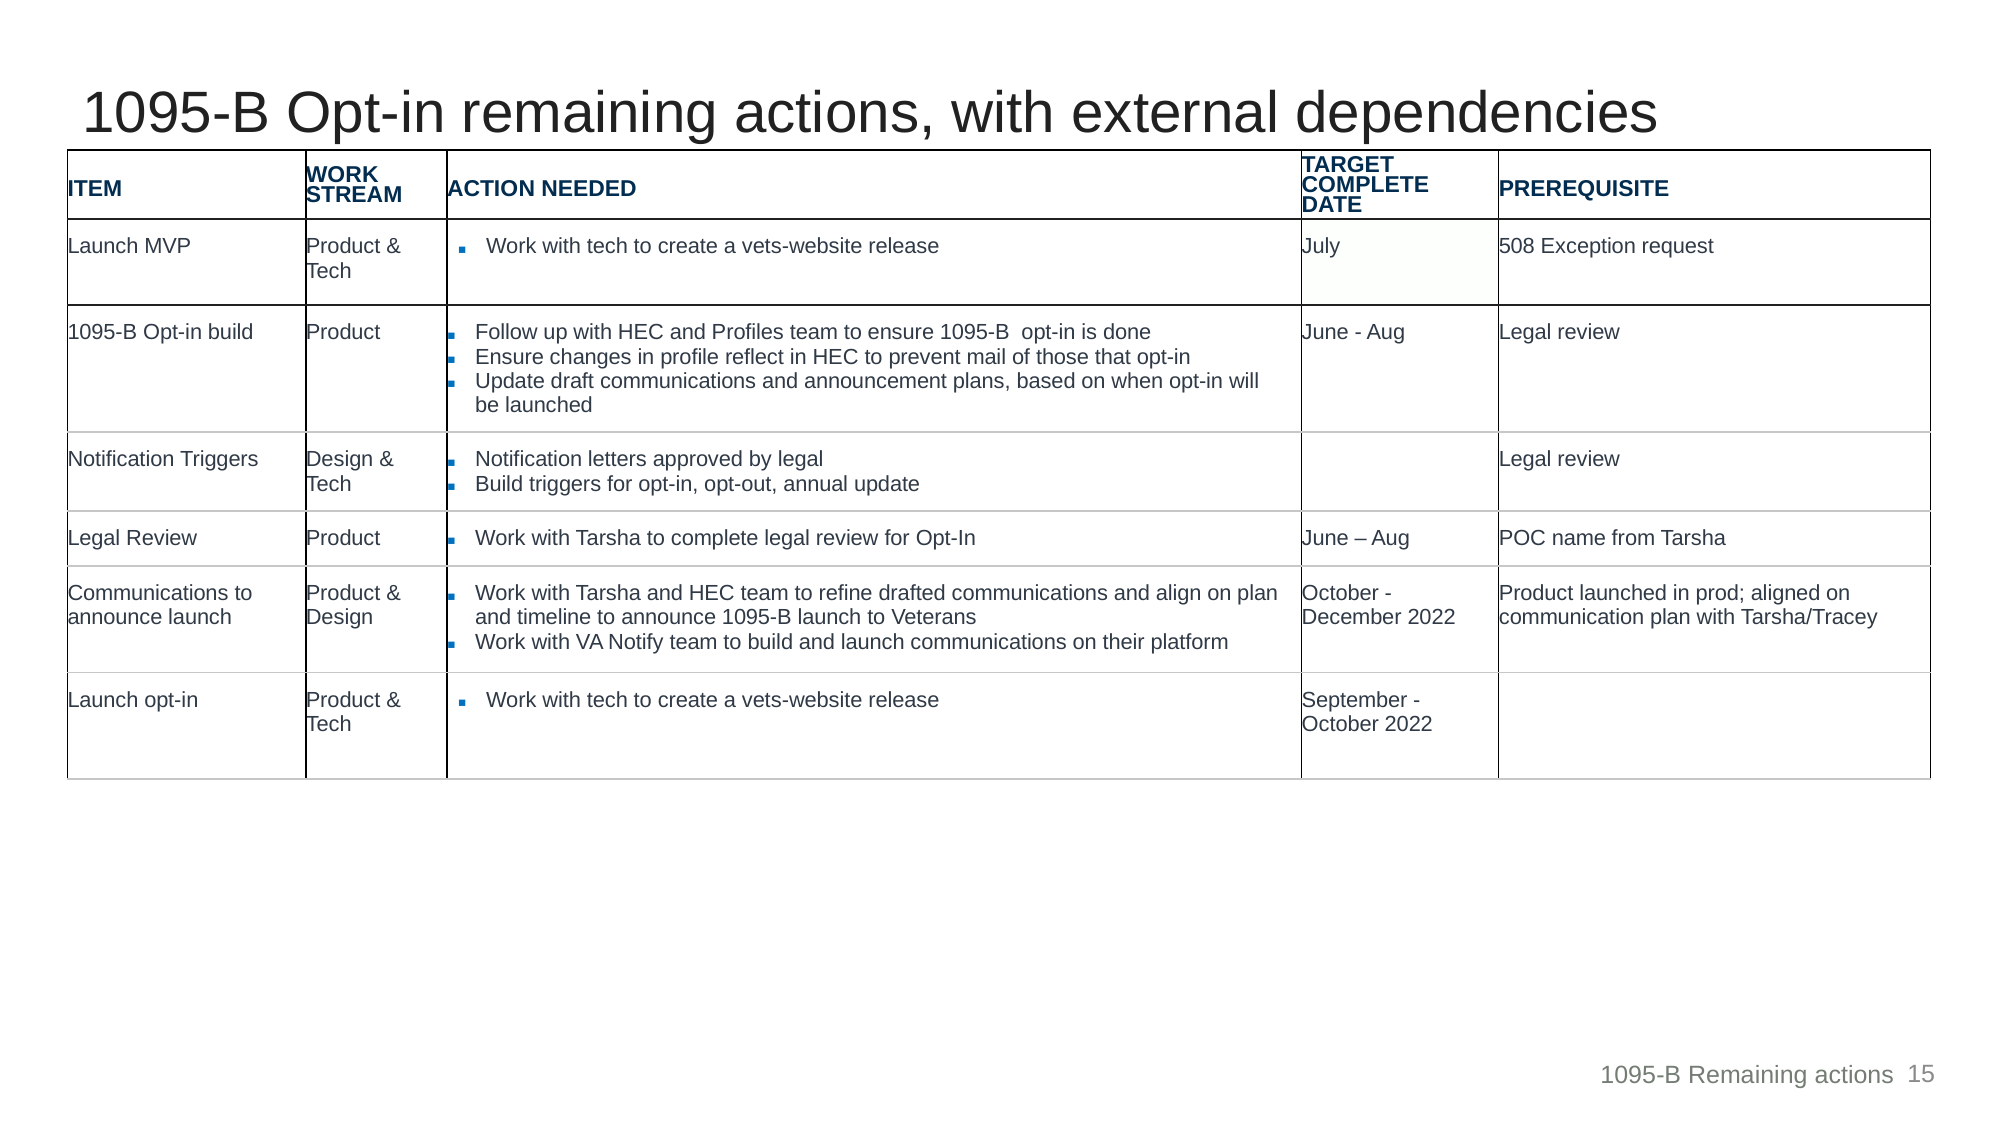

# 1095-B Opt-in remaining actions, with external dependencies
| ITEM | WORK STREAM | ACTION NEEDED | TARGET  COMPLETE DATE | PREREQUISITE |
| --- | --- | --- | --- | --- |
| Launch MVP | Product & Tech | Work with tech to create a vets-website release | July | 508 Exception request |
| 1095-B Opt-in build | Product | Follow up with HEC and Profiles team to ensure 1095-B opt-in is done Ensure changes in profile reflect in HEC to prevent mail of those that opt-in Update draft communications and announcement plans, based on when opt-in will be launched | June - Aug | Legal review |
| Notification Triggers | Design & Tech | Notification letters approved by legal Build triggers for opt-in, opt-out, annual update |  | Legal review |
| Legal Review | Product | Work with Tarsha to complete legal review for Opt-In | June – Aug | POC name from Tarsha |
| Communications to announce launch | Product & Design | Work with Tarsha and HEC team to refine drafted communications and align on plan and timeline to announce 1095-B launch to Veterans Work with VA Notify team to build and launch communications on their platform | October - December 2022 | Product launched in prod; aligned on communication plan with Tarsha/Tracey |
| Launch opt-in | Product & Tech | Work with tech to create a vets-website release | September - October 2022 |  |
15
1095-B Remaining actions